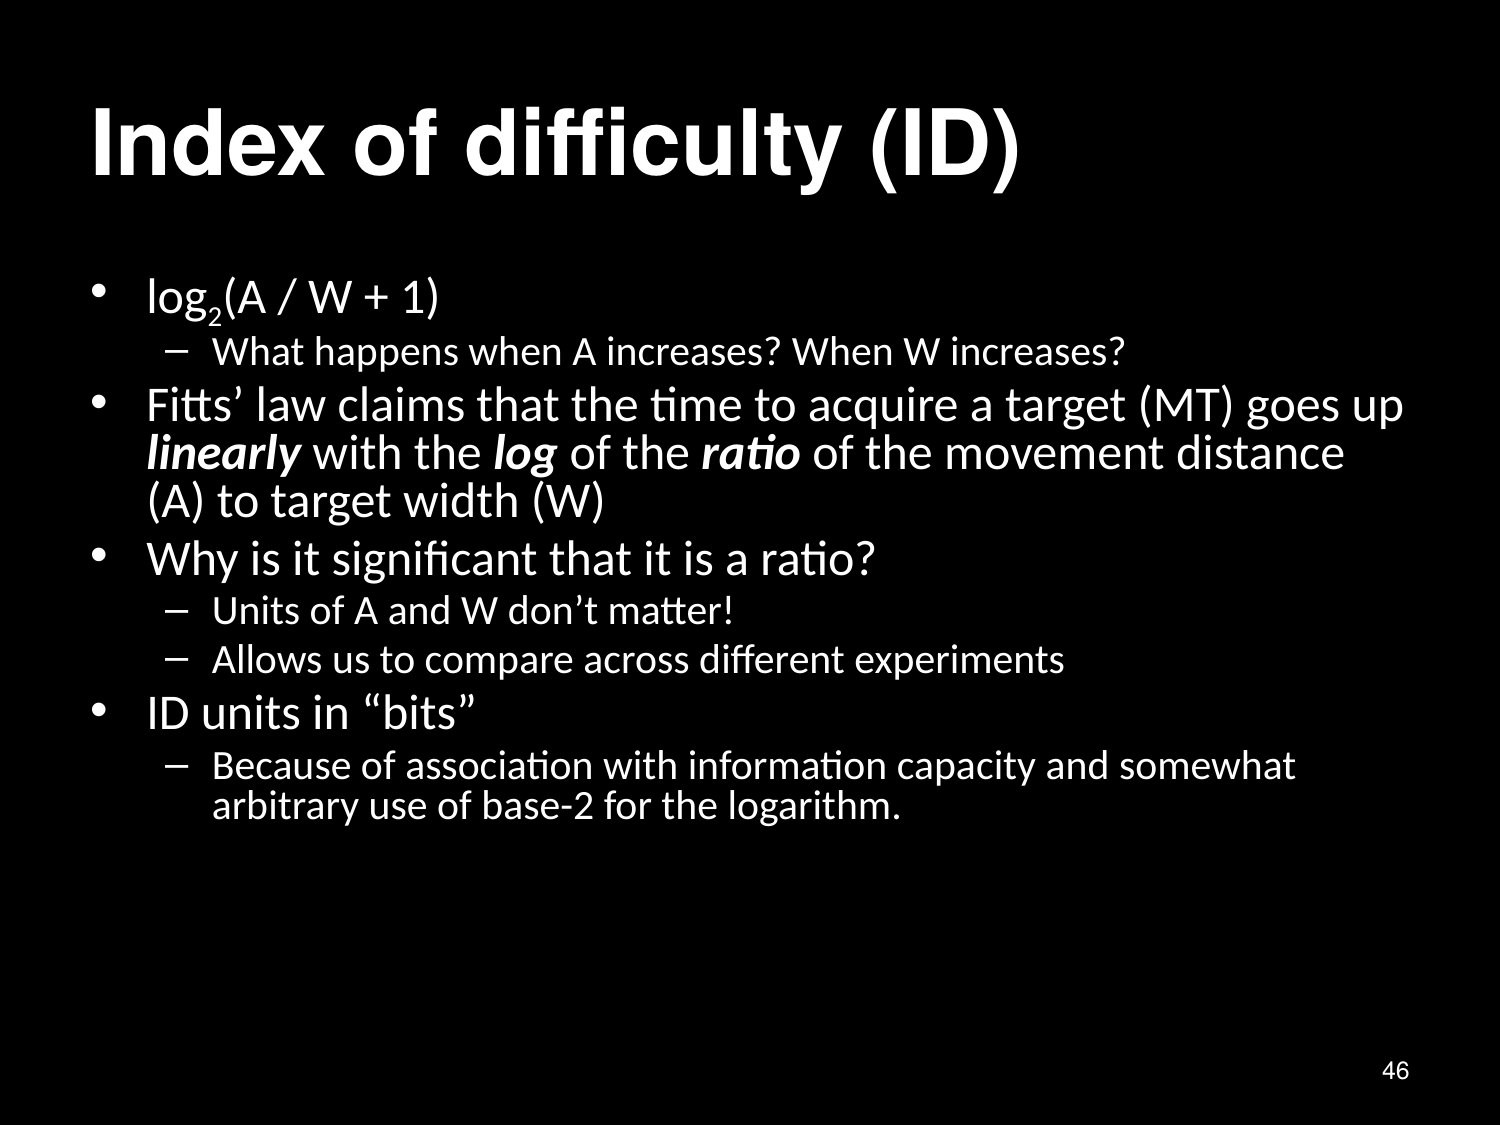

# Index of difficulty (ID)
log2(A / W + 1)
What happens when A increases? When W increases?
Fitts’ law claims that the time to acquire a target (MT) goes up linearly with the log of the ratio of the movement distance (A) to target width (W)
Why is it significant that it is a ratio?
Units of A and W don’t matter!
Allows us to compare across different experiments
ID units in “bits”
Because of association with information capacity and somewhat arbitrary use of base-2 for the logarithm.
46